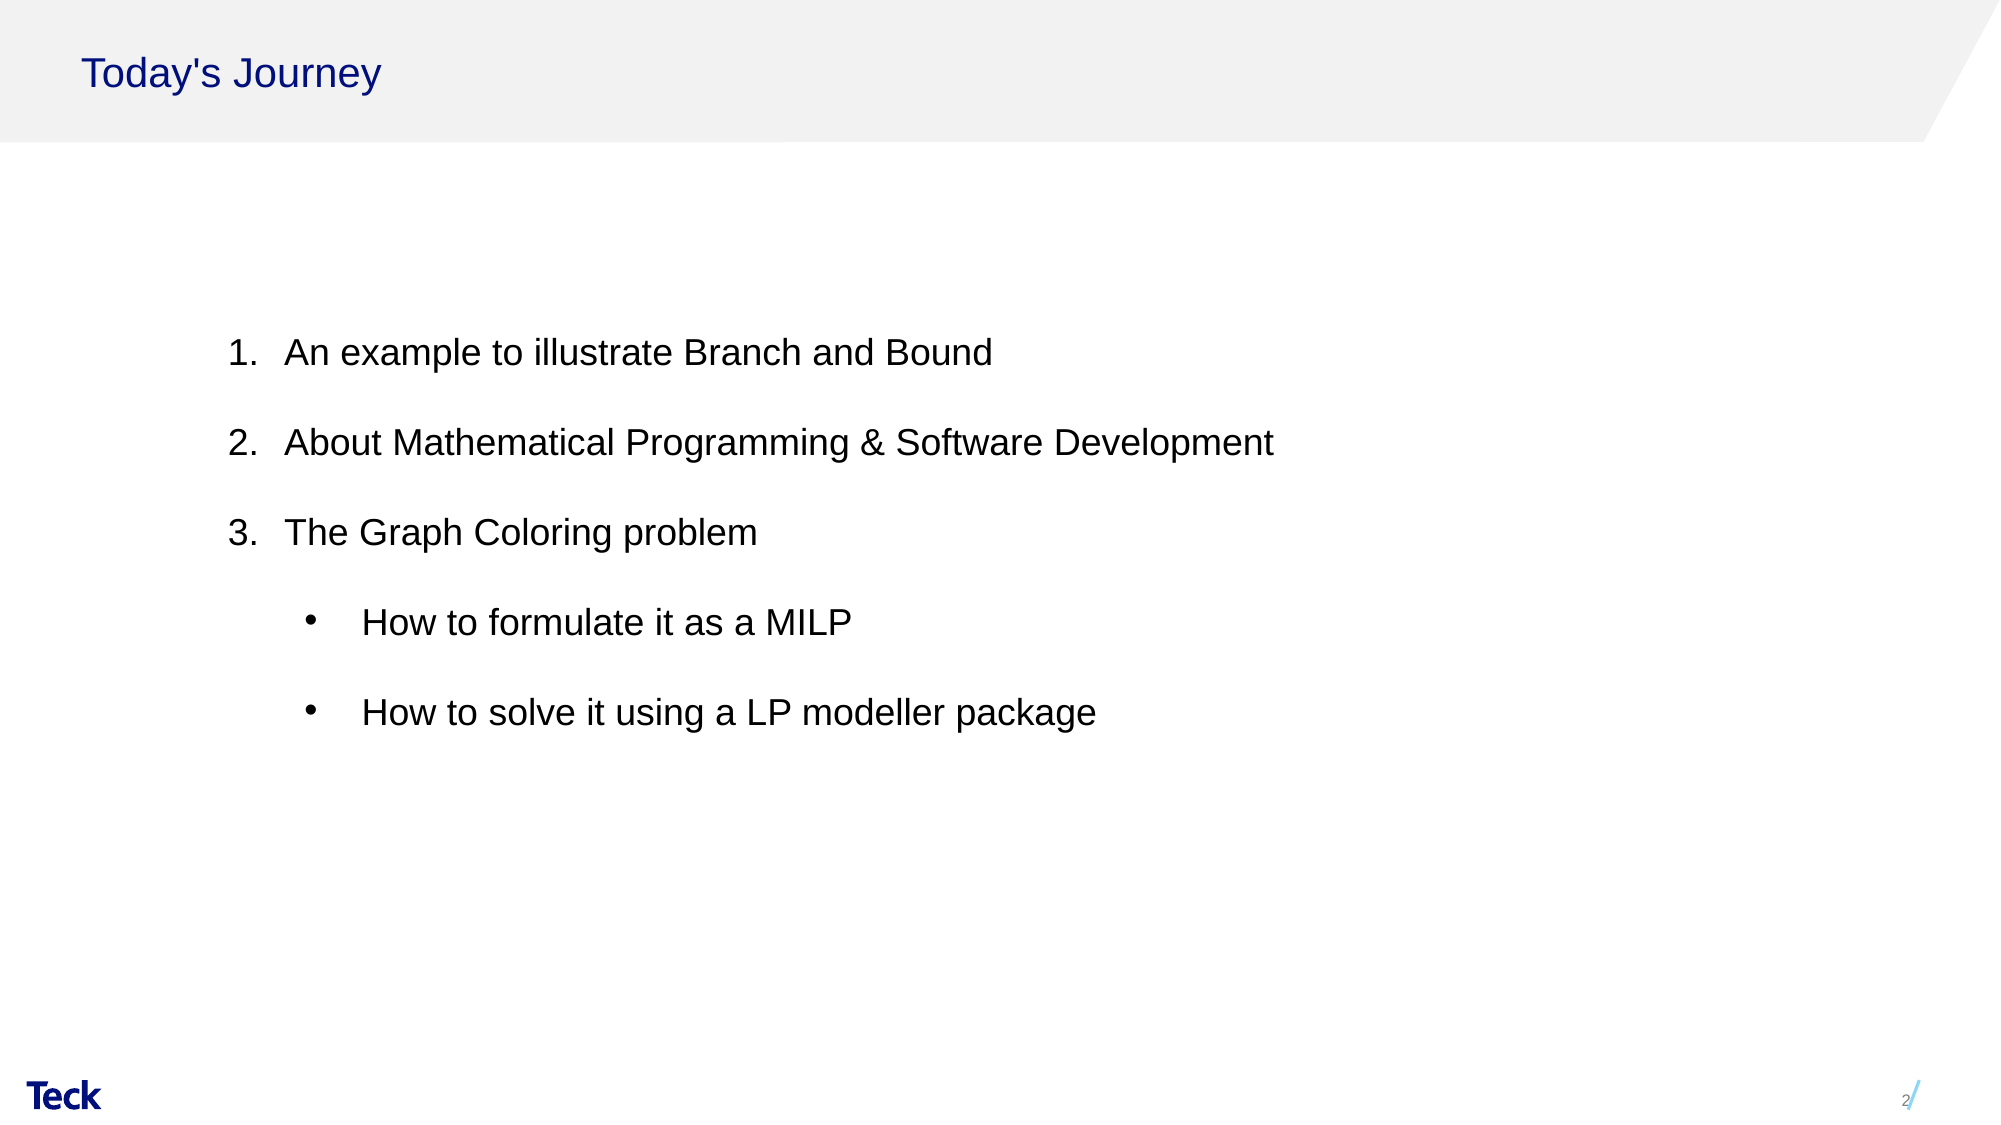

# Today's Journey

An example to illustrate Branch and Bound

About Mathematical Programming & Software Development

The Graph Coloring problem

 How to formulate it as a MILP

 How to solve it using a LP modeller package